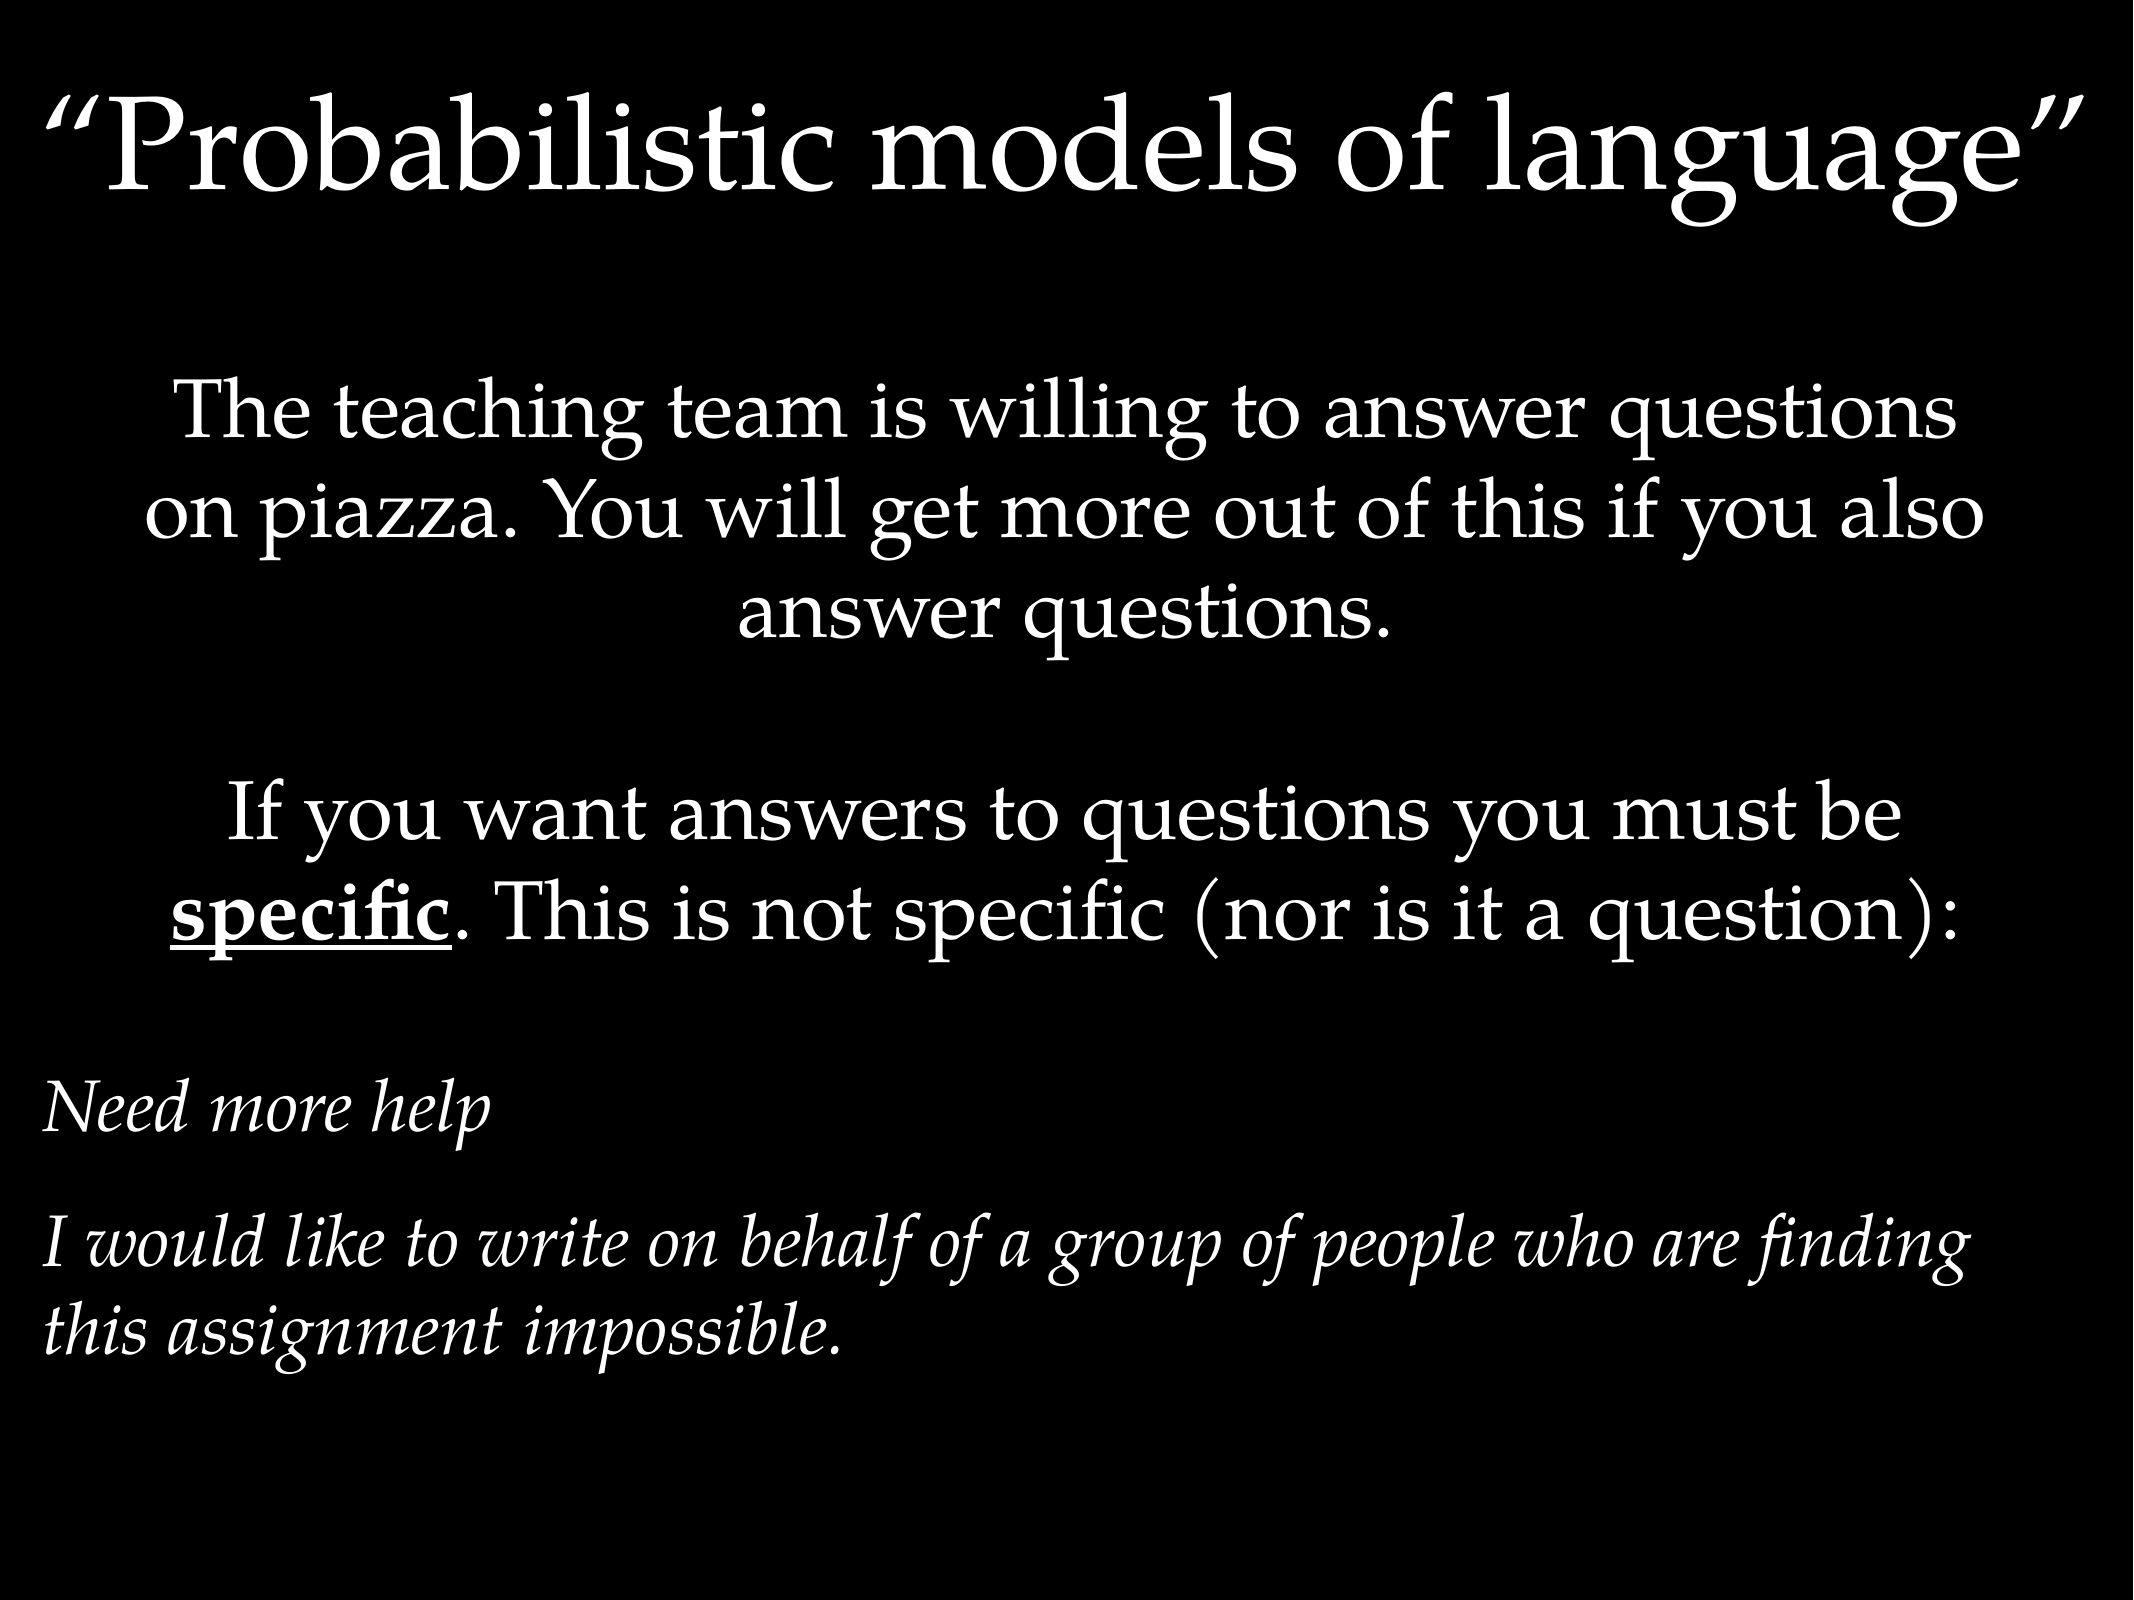

# “Probabilistic models of language”
The teaching team is willing to answer questions on piazza. You will get more out of this if you also answer questions.
If you want answers to questions you must be specific. This is not specific (nor is it a question):
Need more help
I would like to write on behalf of a group of people who are finding this assignment impossible.